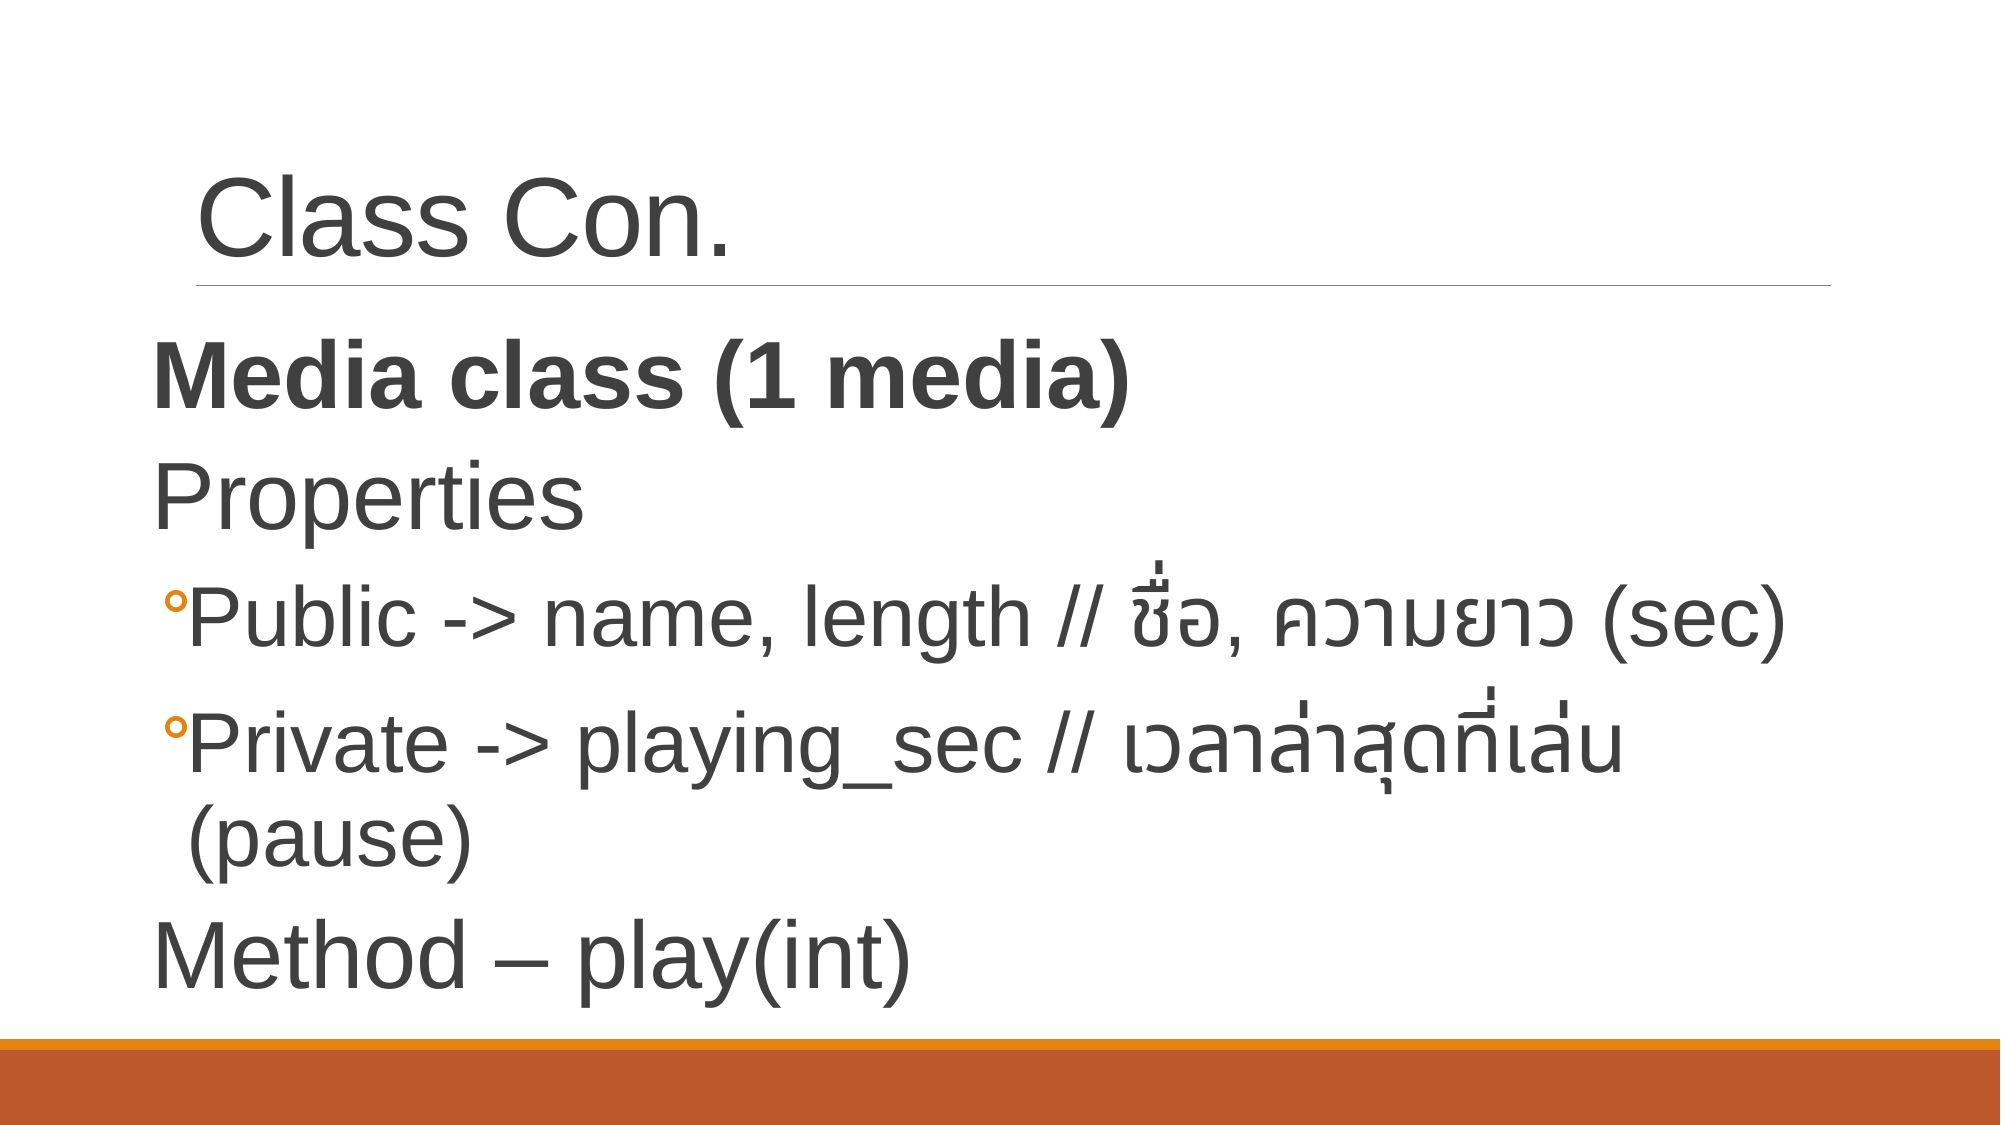

# Class Con.
Media class (1 media)
Properties
Public -> name, length // ชื่อ, ความยาว (sec)
Private -> playing_sec // เวลาล่าสุดที่เล่น (pause)
Method – play(int)